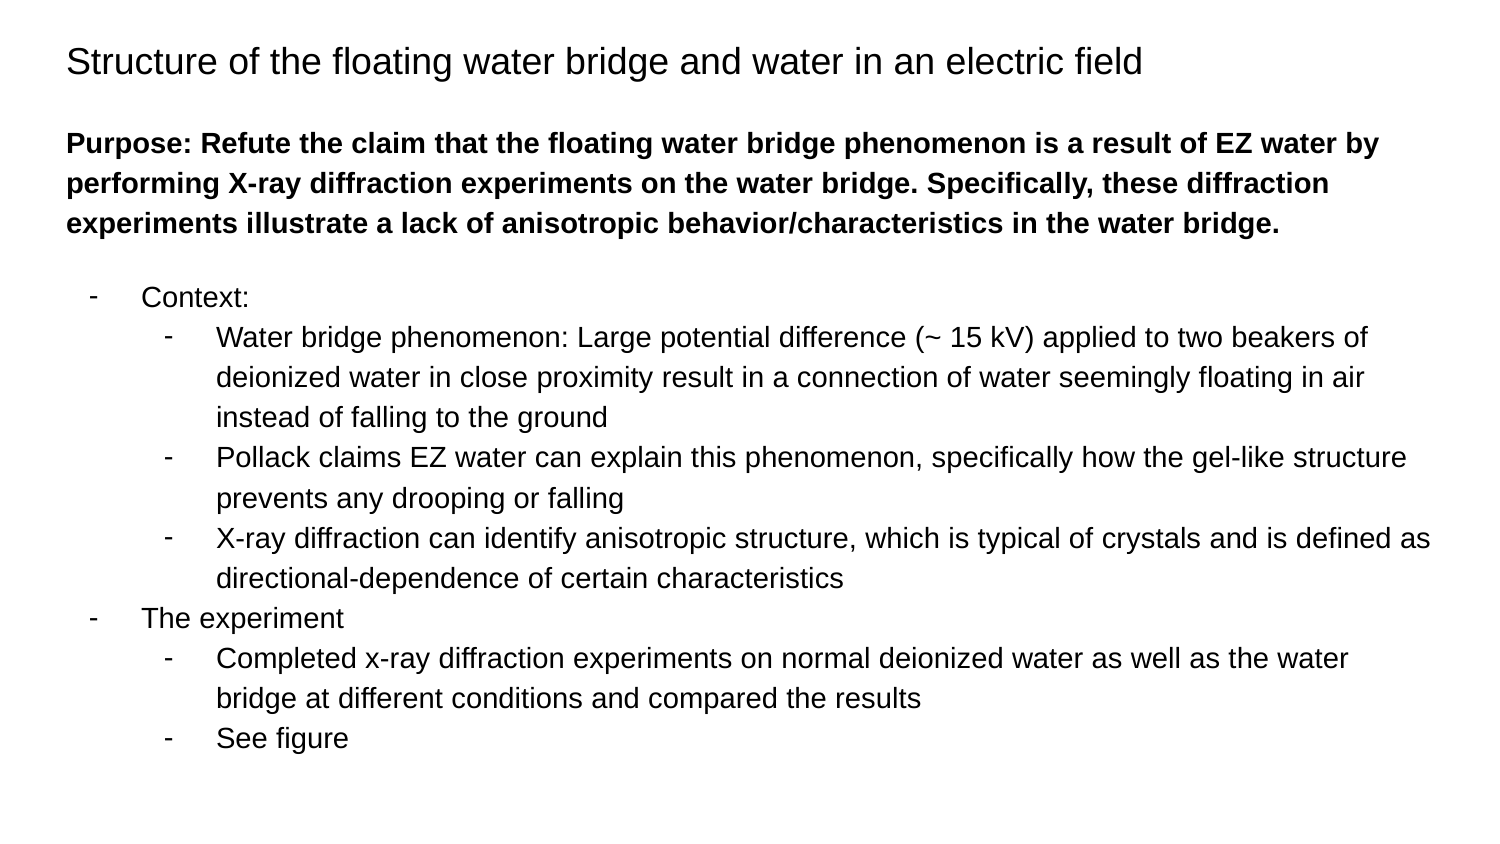

# Structure of the floating water bridge and water in an electric field
Purpose: Refute the claim that the floating water bridge phenomenon is a result of EZ water by performing X-ray diffraction experiments on the water bridge. Specifically, these diffraction experiments illustrate a lack of anisotropic behavior/characteristics in the water bridge.
Context:
Water bridge phenomenon: Large potential difference (~ 15 kV) applied to two beakers of deionized water in close proximity result in a connection of water seemingly floating in air instead of falling to the ground
Pollack claims EZ water can explain this phenomenon, specifically how the gel-like structure prevents any drooping or falling
X-ray diffraction can identify anisotropic structure, which is typical of crystals and is defined as directional-dependence of certain characteristics
The experiment
Completed x-ray diffraction experiments on normal deionized water as well as the water bridge at different conditions and compared the results
See figure